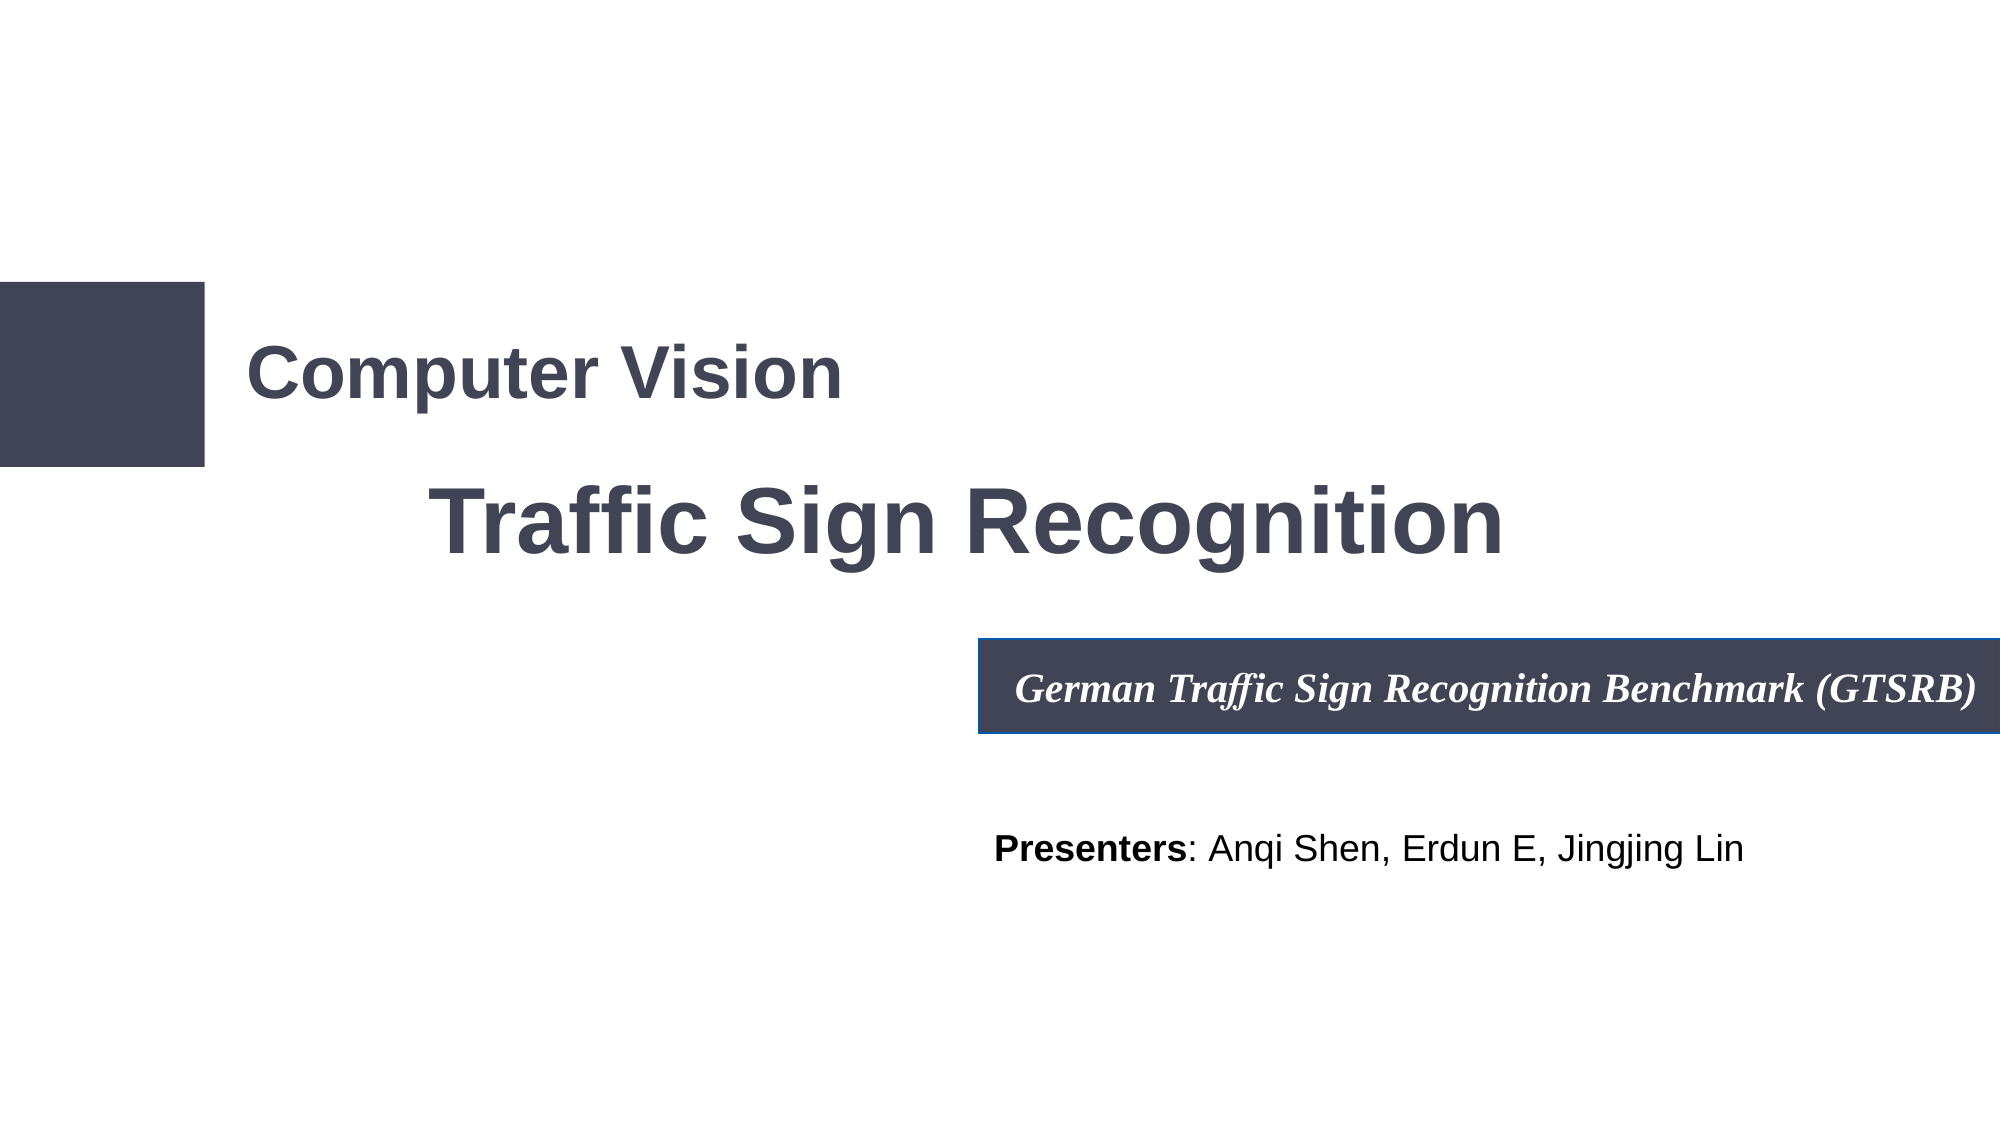

Computer Vision

       Traffic Sign Recognition

German Traﬀic Sign Recognition Benchmark (GTSRB)
Presenters: Anqi Shen, Erdun E, Jingjing Lin